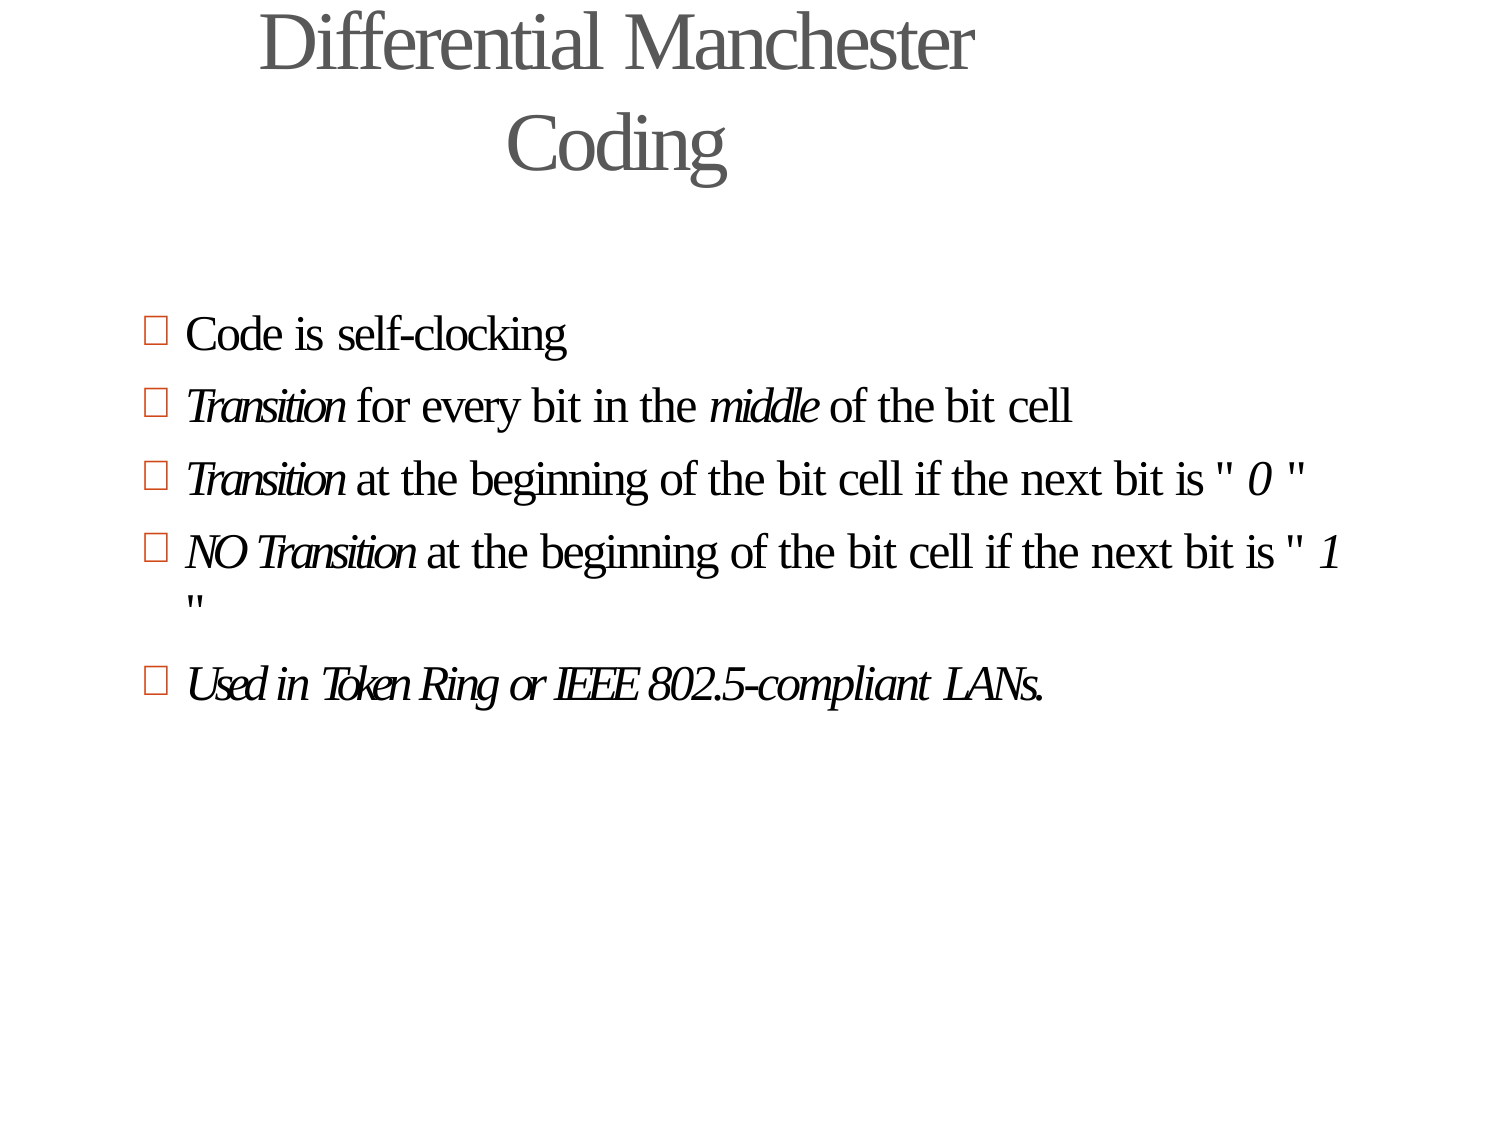

# Differential Manchester Coding
Code is self-clocking
Transition for every bit in the middle of the bit cell
Transition at the beginning of the bit cell if the next bit is " 0 "
NO Transition at the beginning of the bit cell if the next bit is " 1 "
Used in Token Ring or IEEE 802.5-compliant LANs.